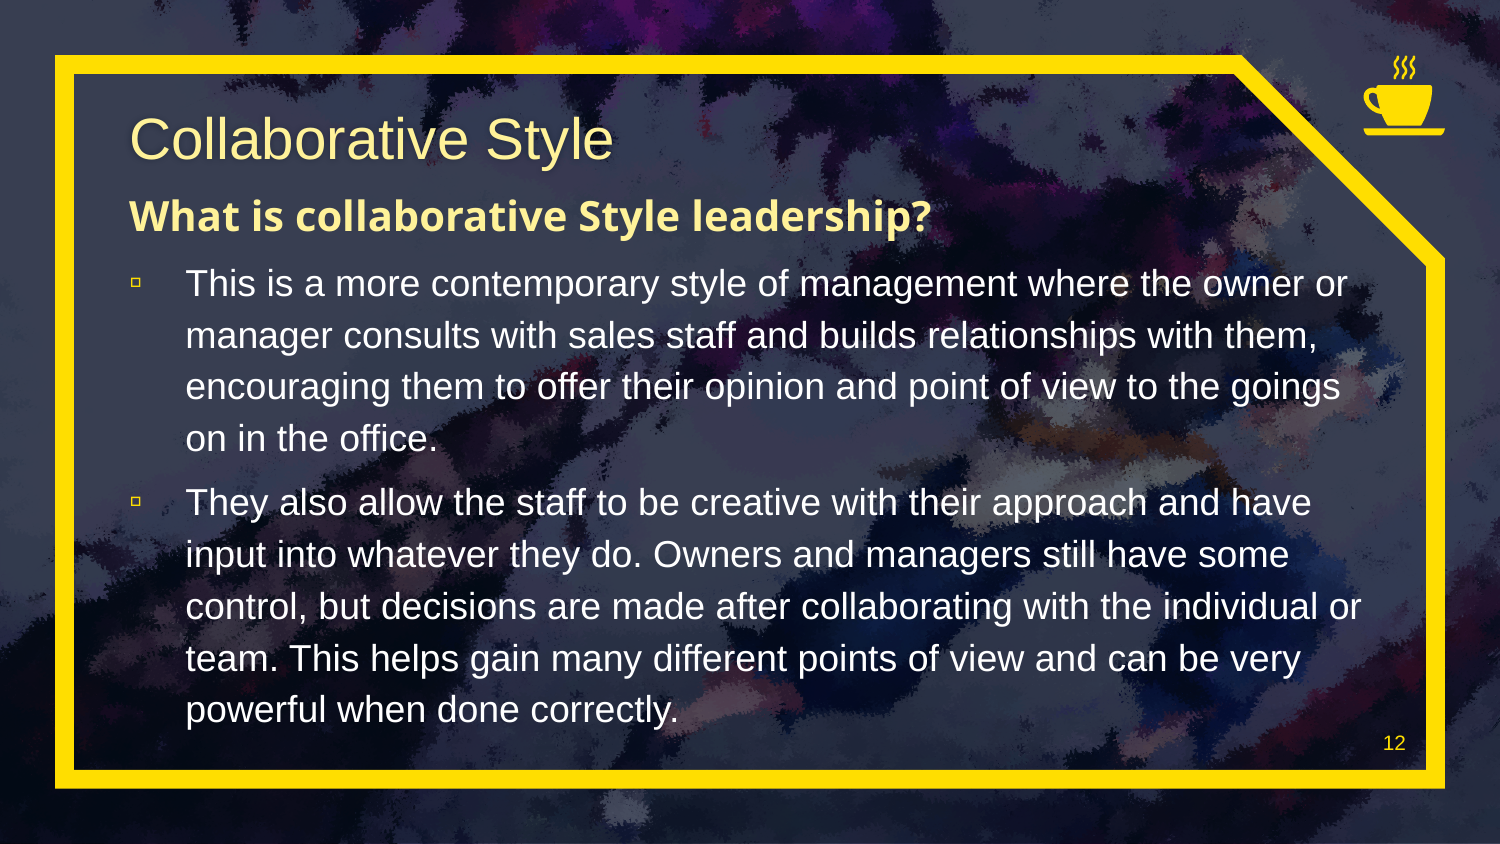

# Collaborative Style
What is collaborative Style leadership?
This is a more contemporary style of management where the owner or manager consults with sales staff and builds relationships with them, encouraging them to offer their opinion and point of view to the goings on in the office.
They also allow the staff to be creative with their approach and have input into whatever they do. Owners and managers still have some control, but decisions are made after collaborating with the individual or team. This helps gain many different points of view and can be very powerful when done correctly.
12